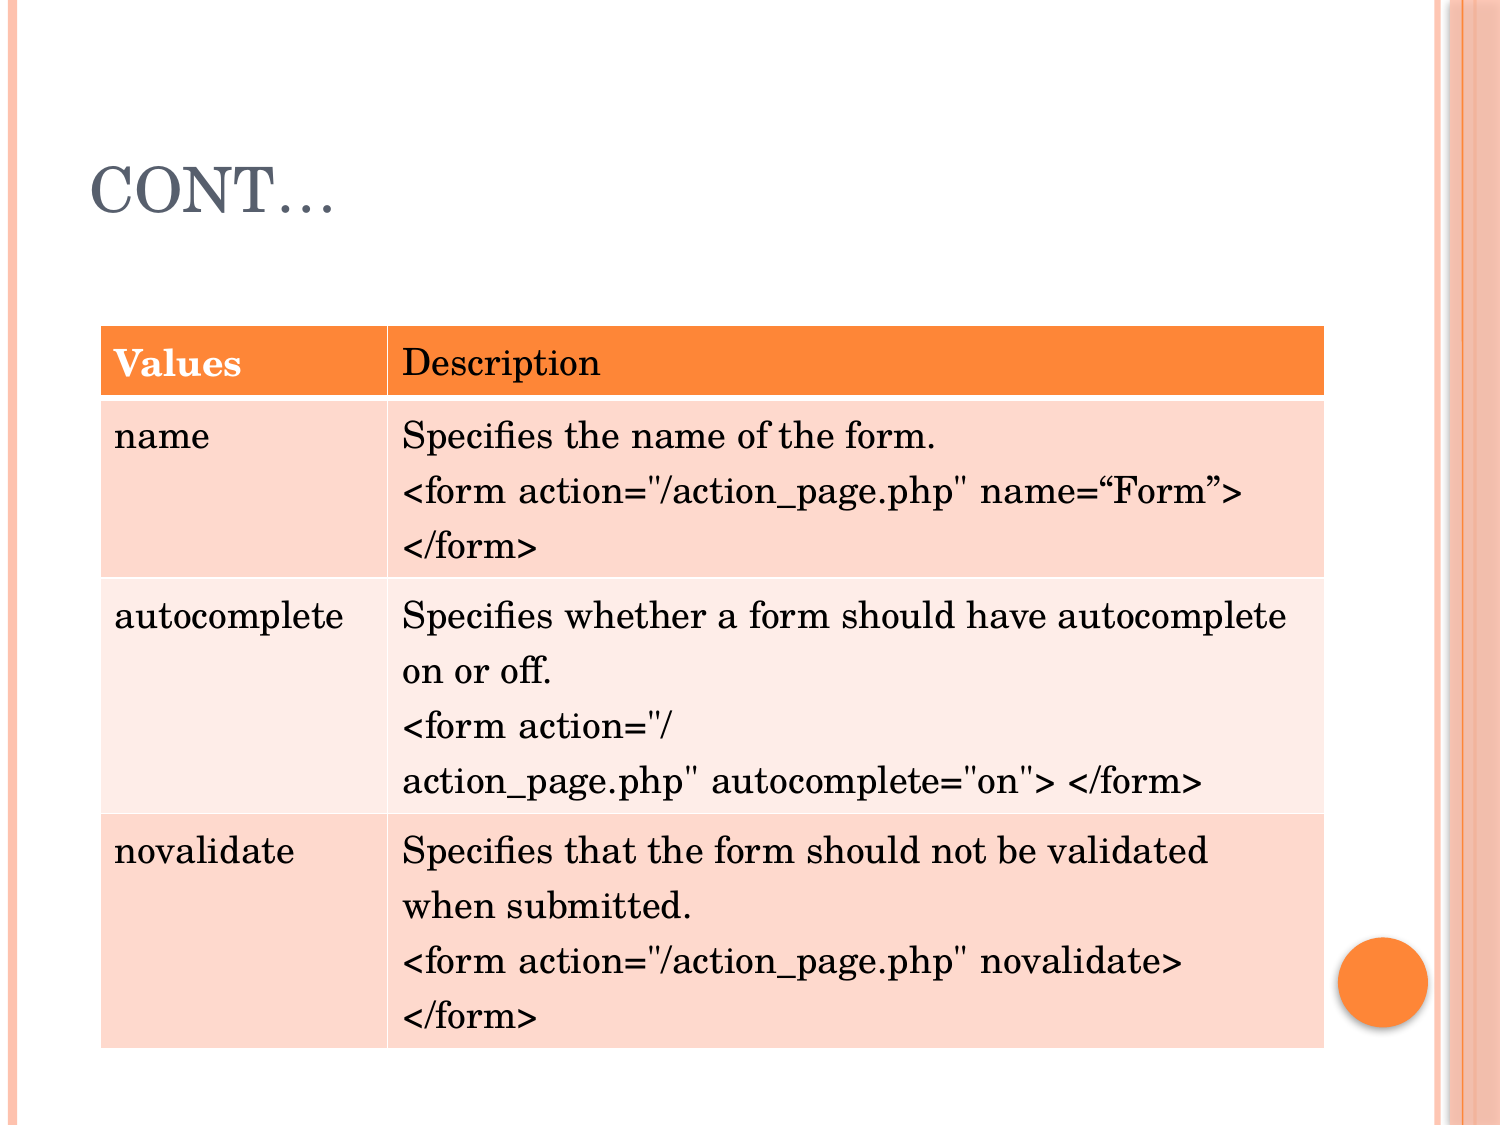

# Cont…
| Values | Description |
| --- | --- |
| name | Specifies the name of the form. <form action="/action\_page.php" name=“Form”> </form> |
| autocomplete | Specifies whether a form should have autocomplete on or off. <form action="/action\_page.php" autocomplete="on"> </form> |
| novalidate | Specifies that the form should not be validated when submitted. <form action="/action\_page.php" novalidate> </form> |